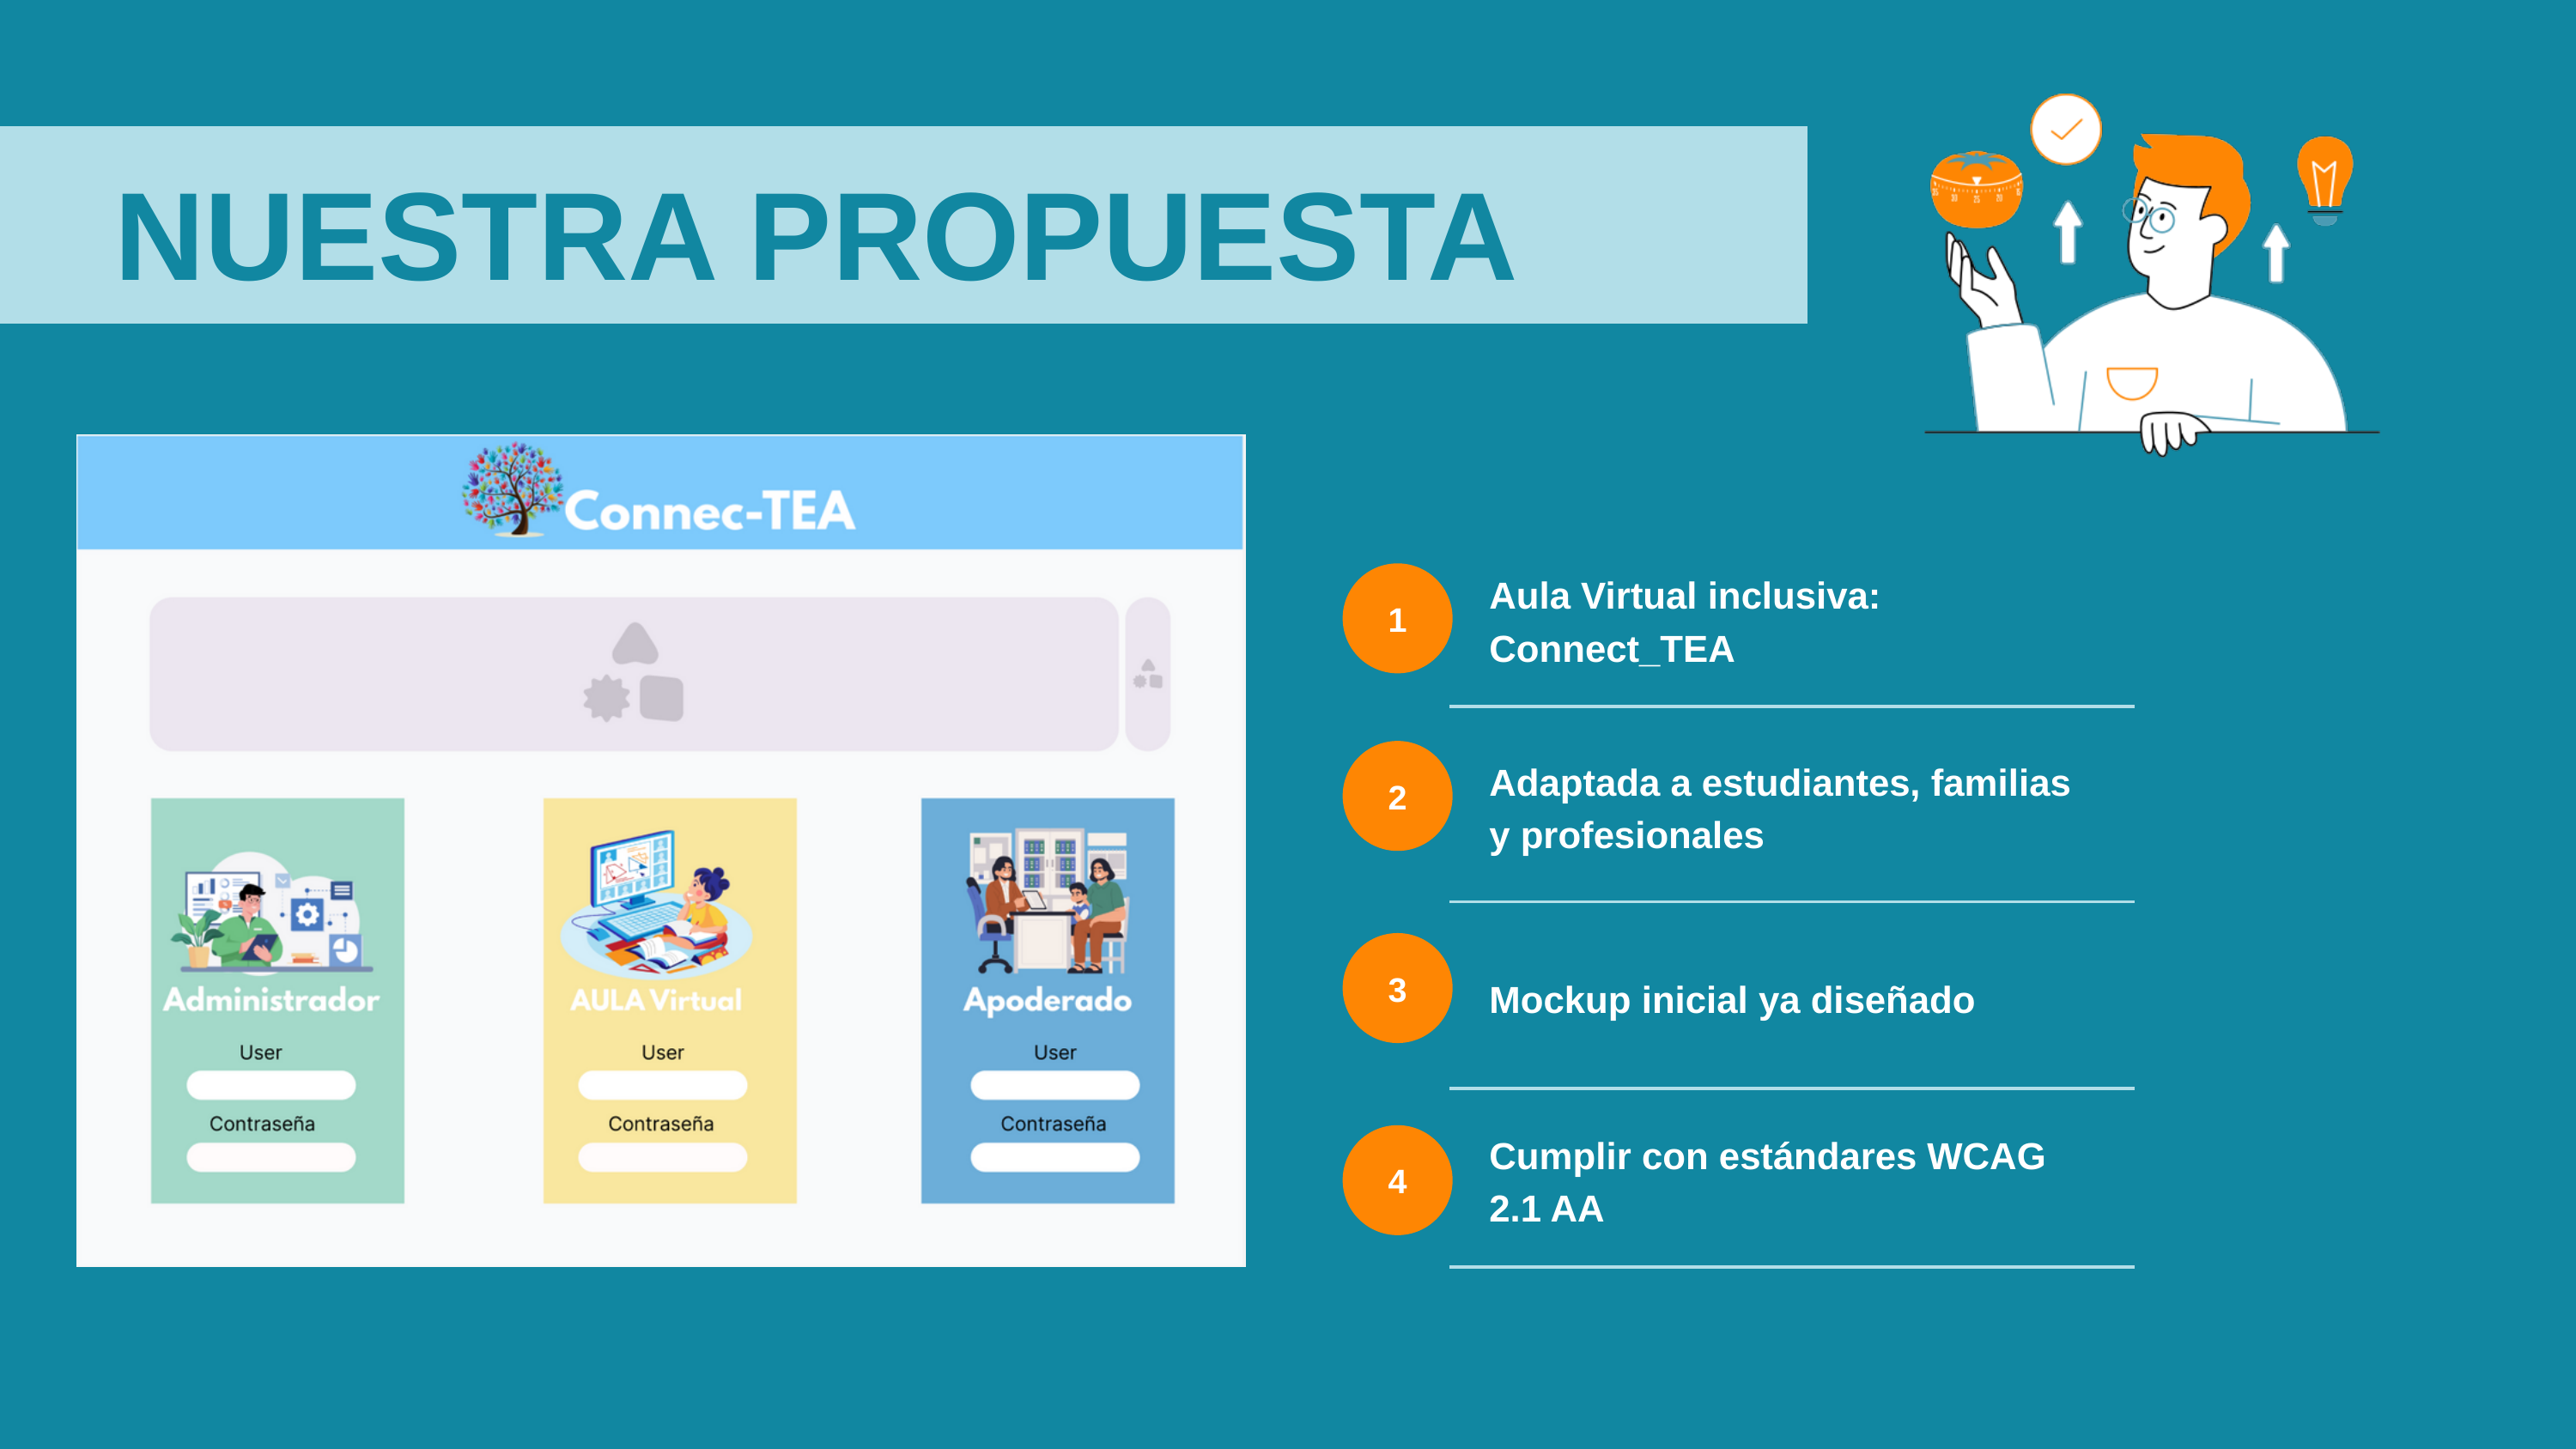

NUESTRA PROPUESTA

| Aula Virtual inclusiva: Connect\_TEA |
| --- |
| Adaptada a estudiantes, familias y profesionales |
| Mockup inicial ya diseñado |
| Cumplir con estándares WCAG 2.1 AA |

1

2

3

4